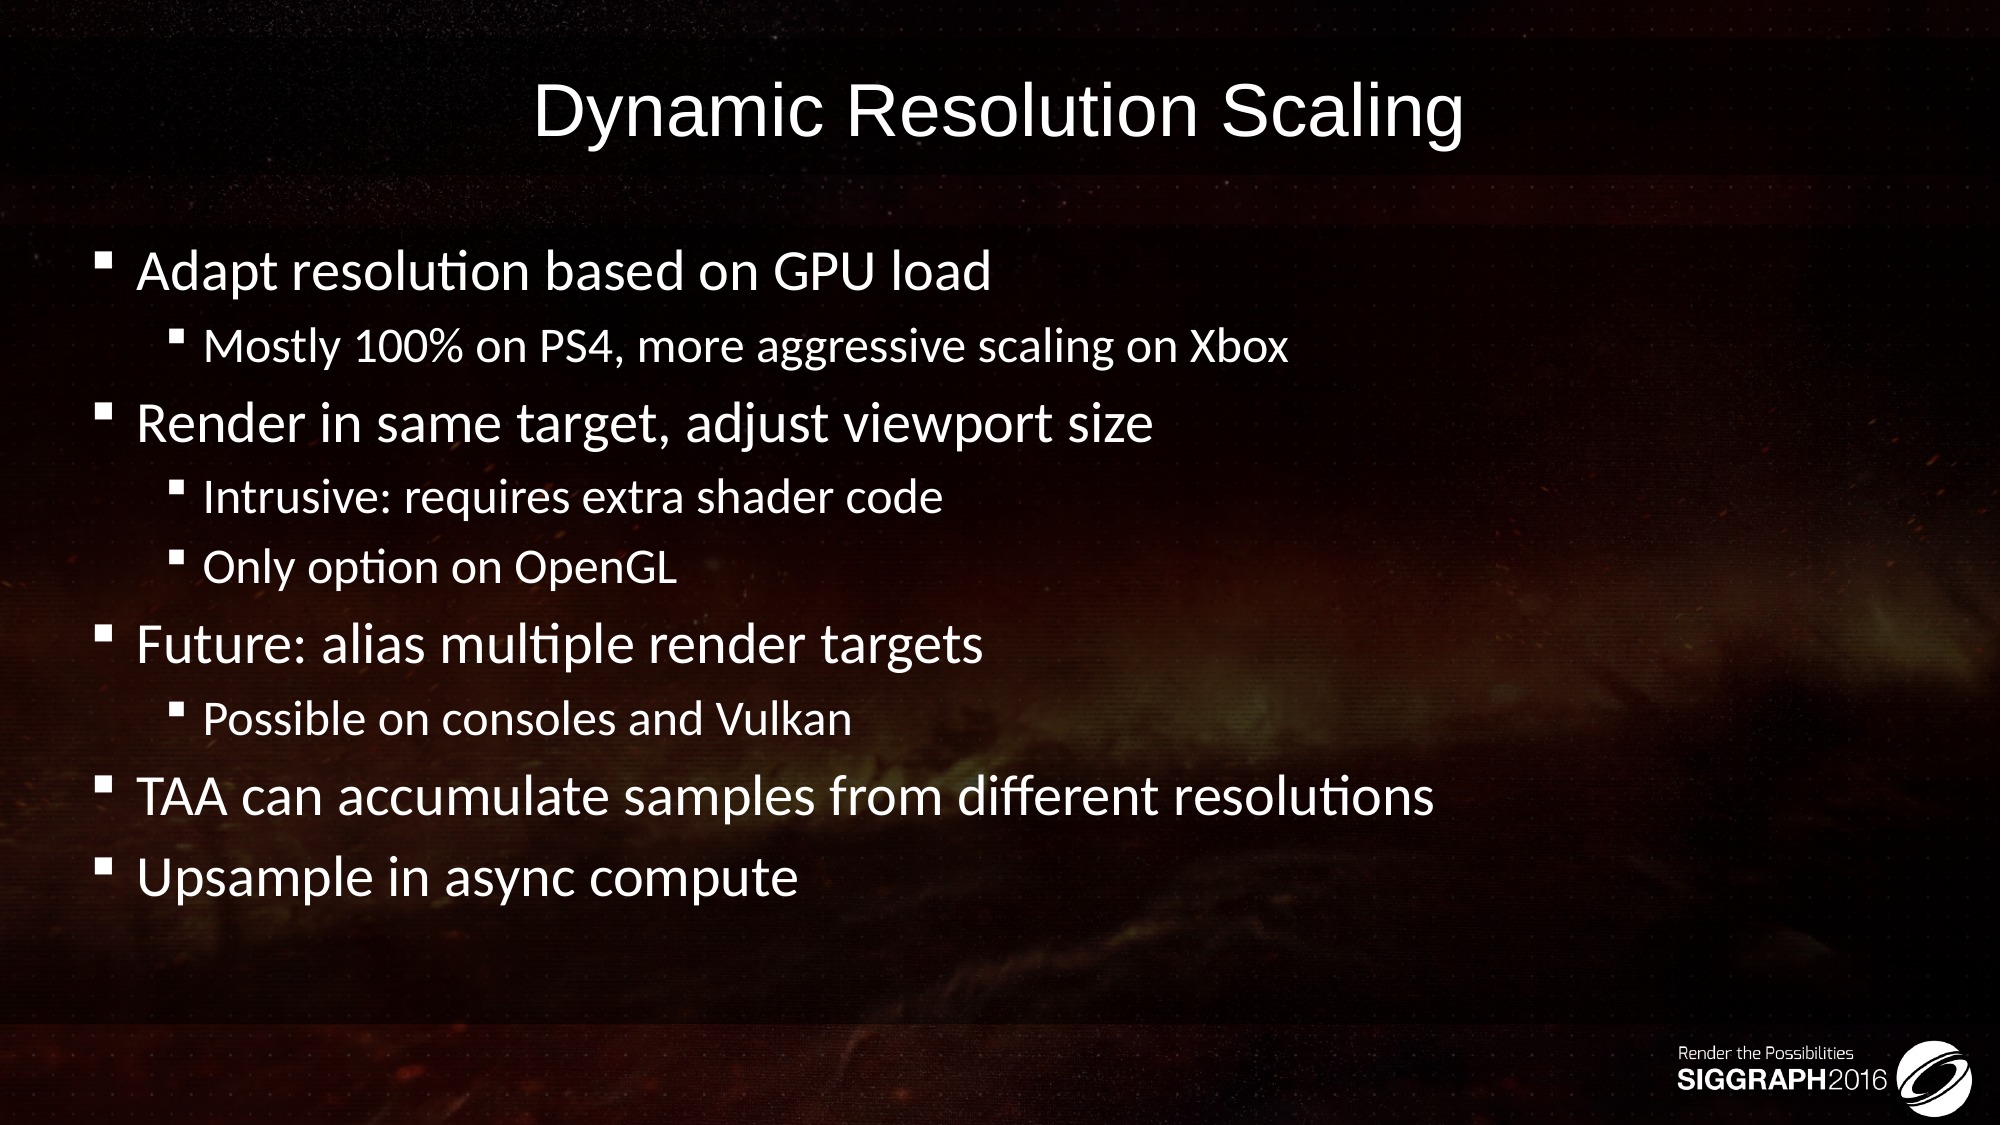

# Dynamic Resolution Scaling
Adapt resolution based on GPU load
Mostly 100% on PS4, more aggressive scaling on Xbox
Render in same target, adjust viewport size
Intrusive: requires extra shader code
Only option on OpenGL
Future: alias multiple render targets
Possible on consoles and Vulkan
TAA can accumulate samples from different resolutions
Upsample in async compute